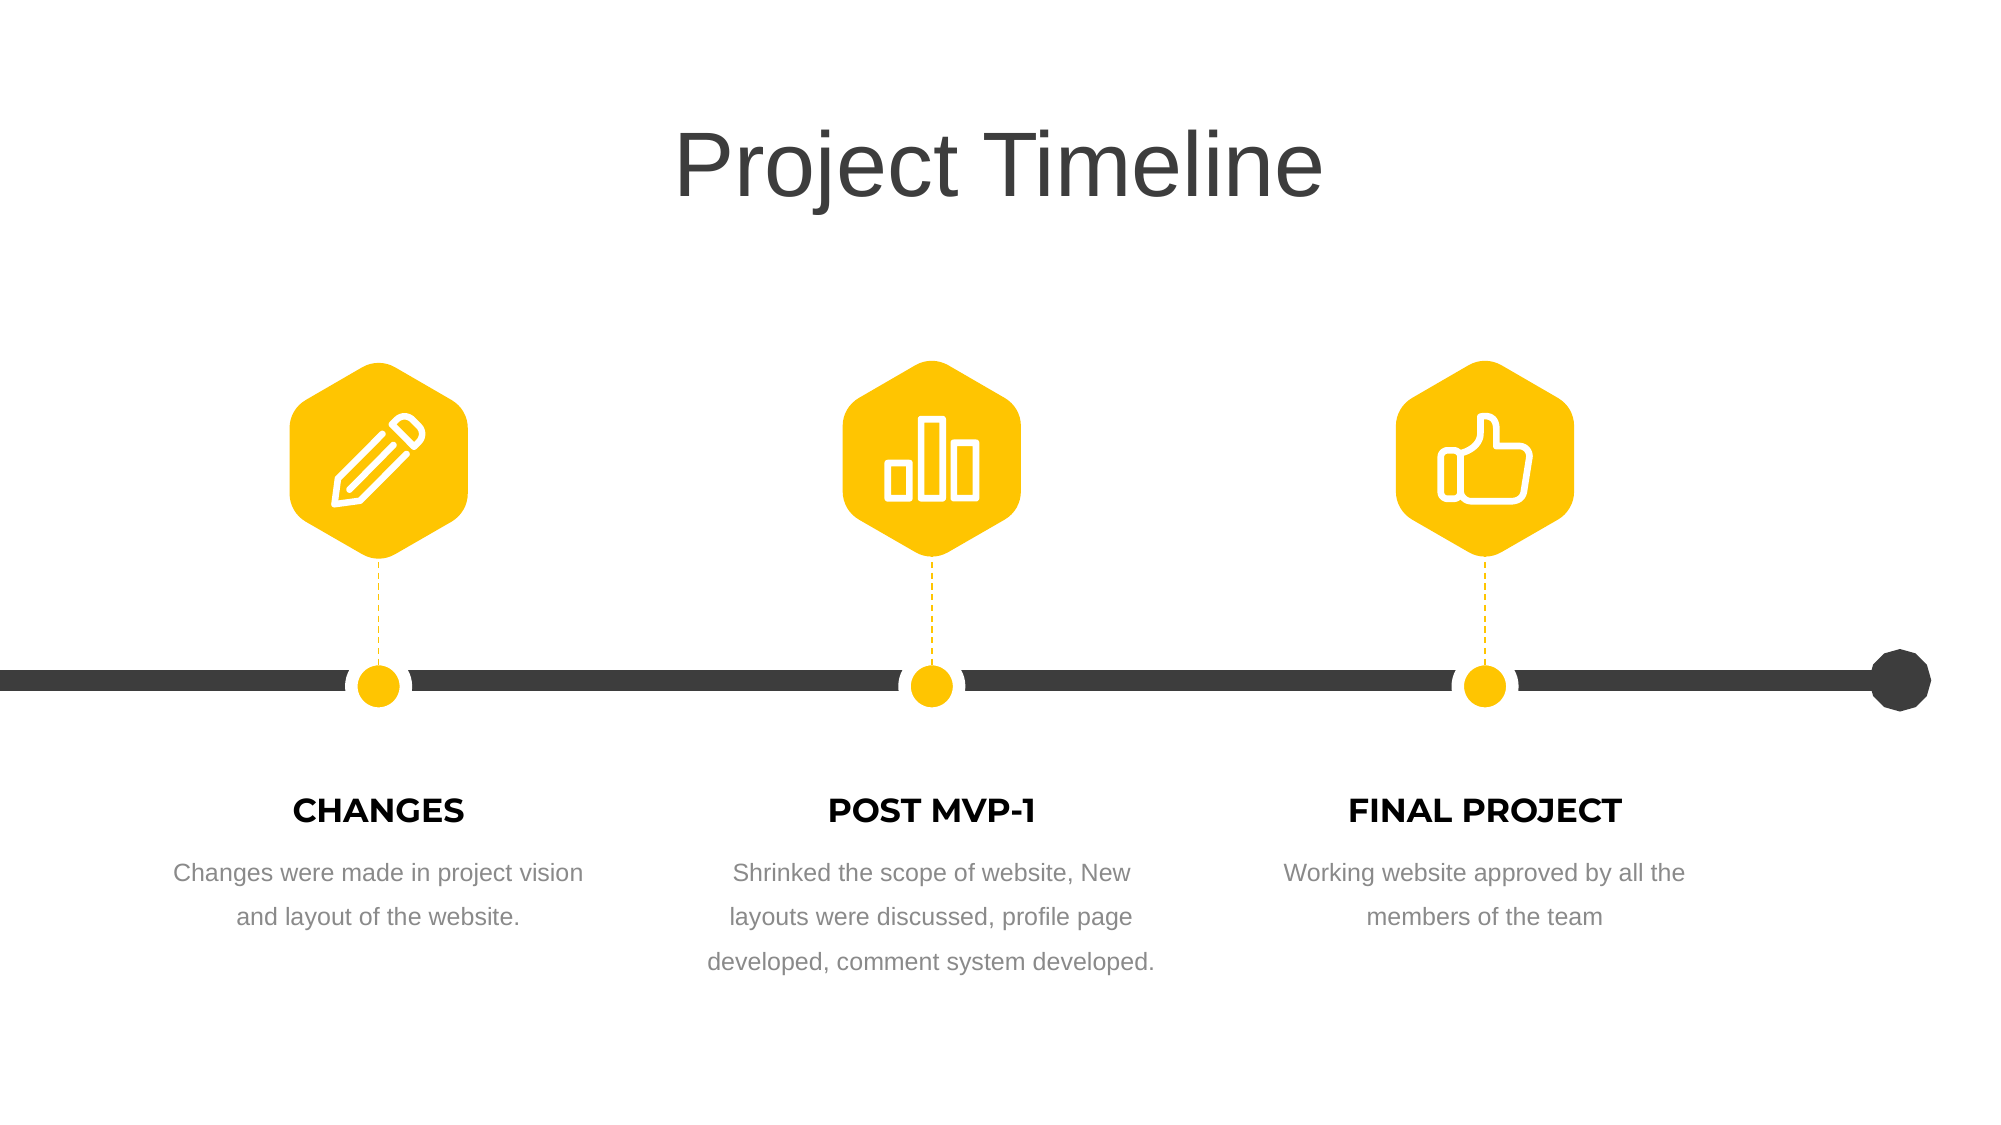

Project Timeline

CHANGES
Changes were made in project vision and layout of the website.
POST MVP-1
Shrinked the scope of website, New layouts were discussed, profile page developed, comment system developed.
FINAL PROJECT
Working website approved by all the members of the team